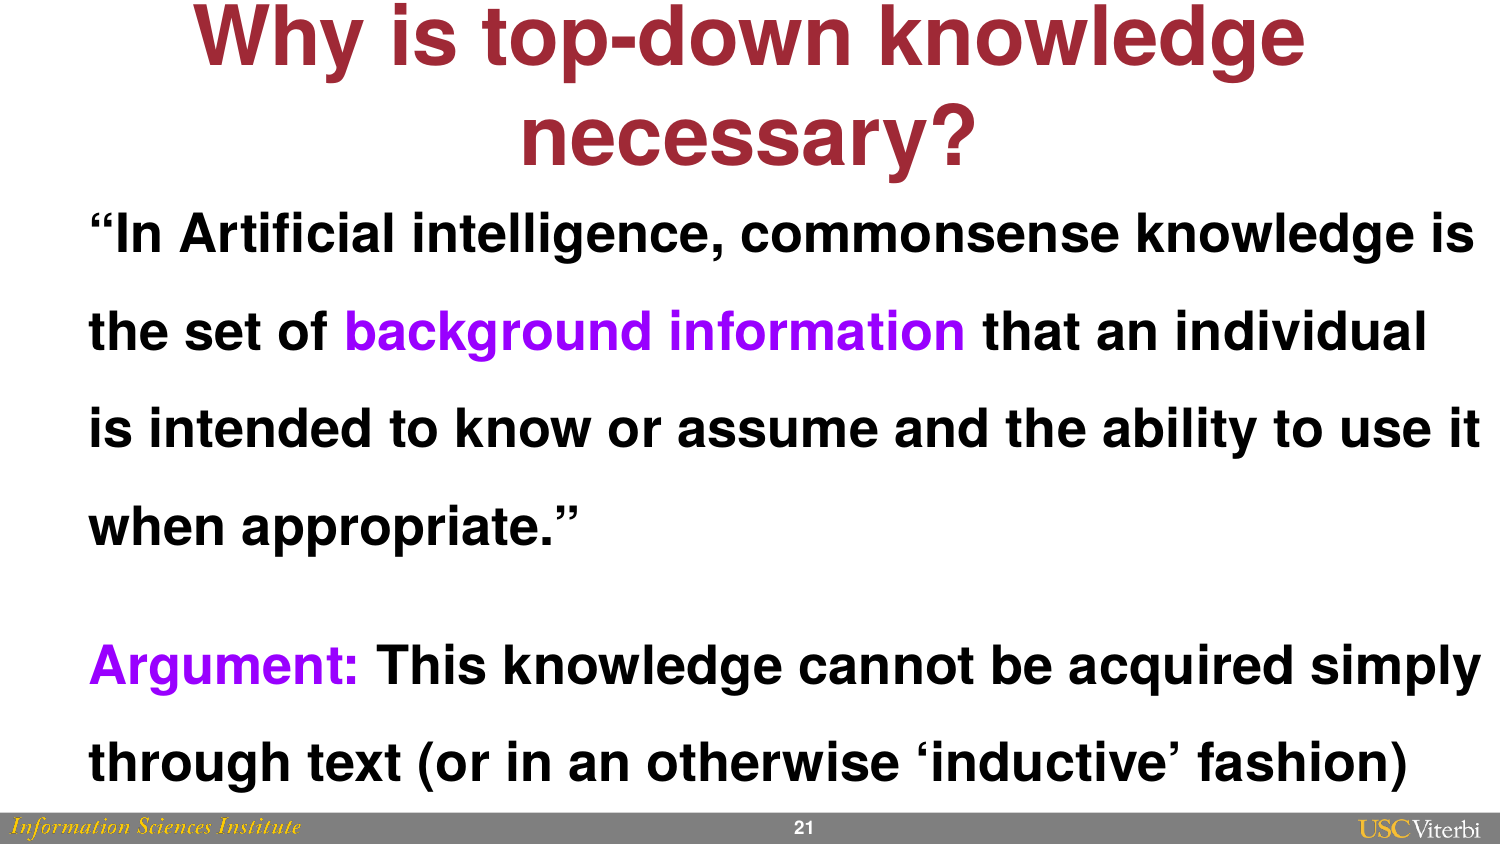

# Why is top-down knowledge necessary?
“In Artificial intelligence, commonsense knowledge is the set of background information that an individual is intended to know or assume and the ability to use it when appropriate.”
Argument: This knowledge cannot be acquired simply through text (or in an otherwise ‘inductive’ fashion)
21